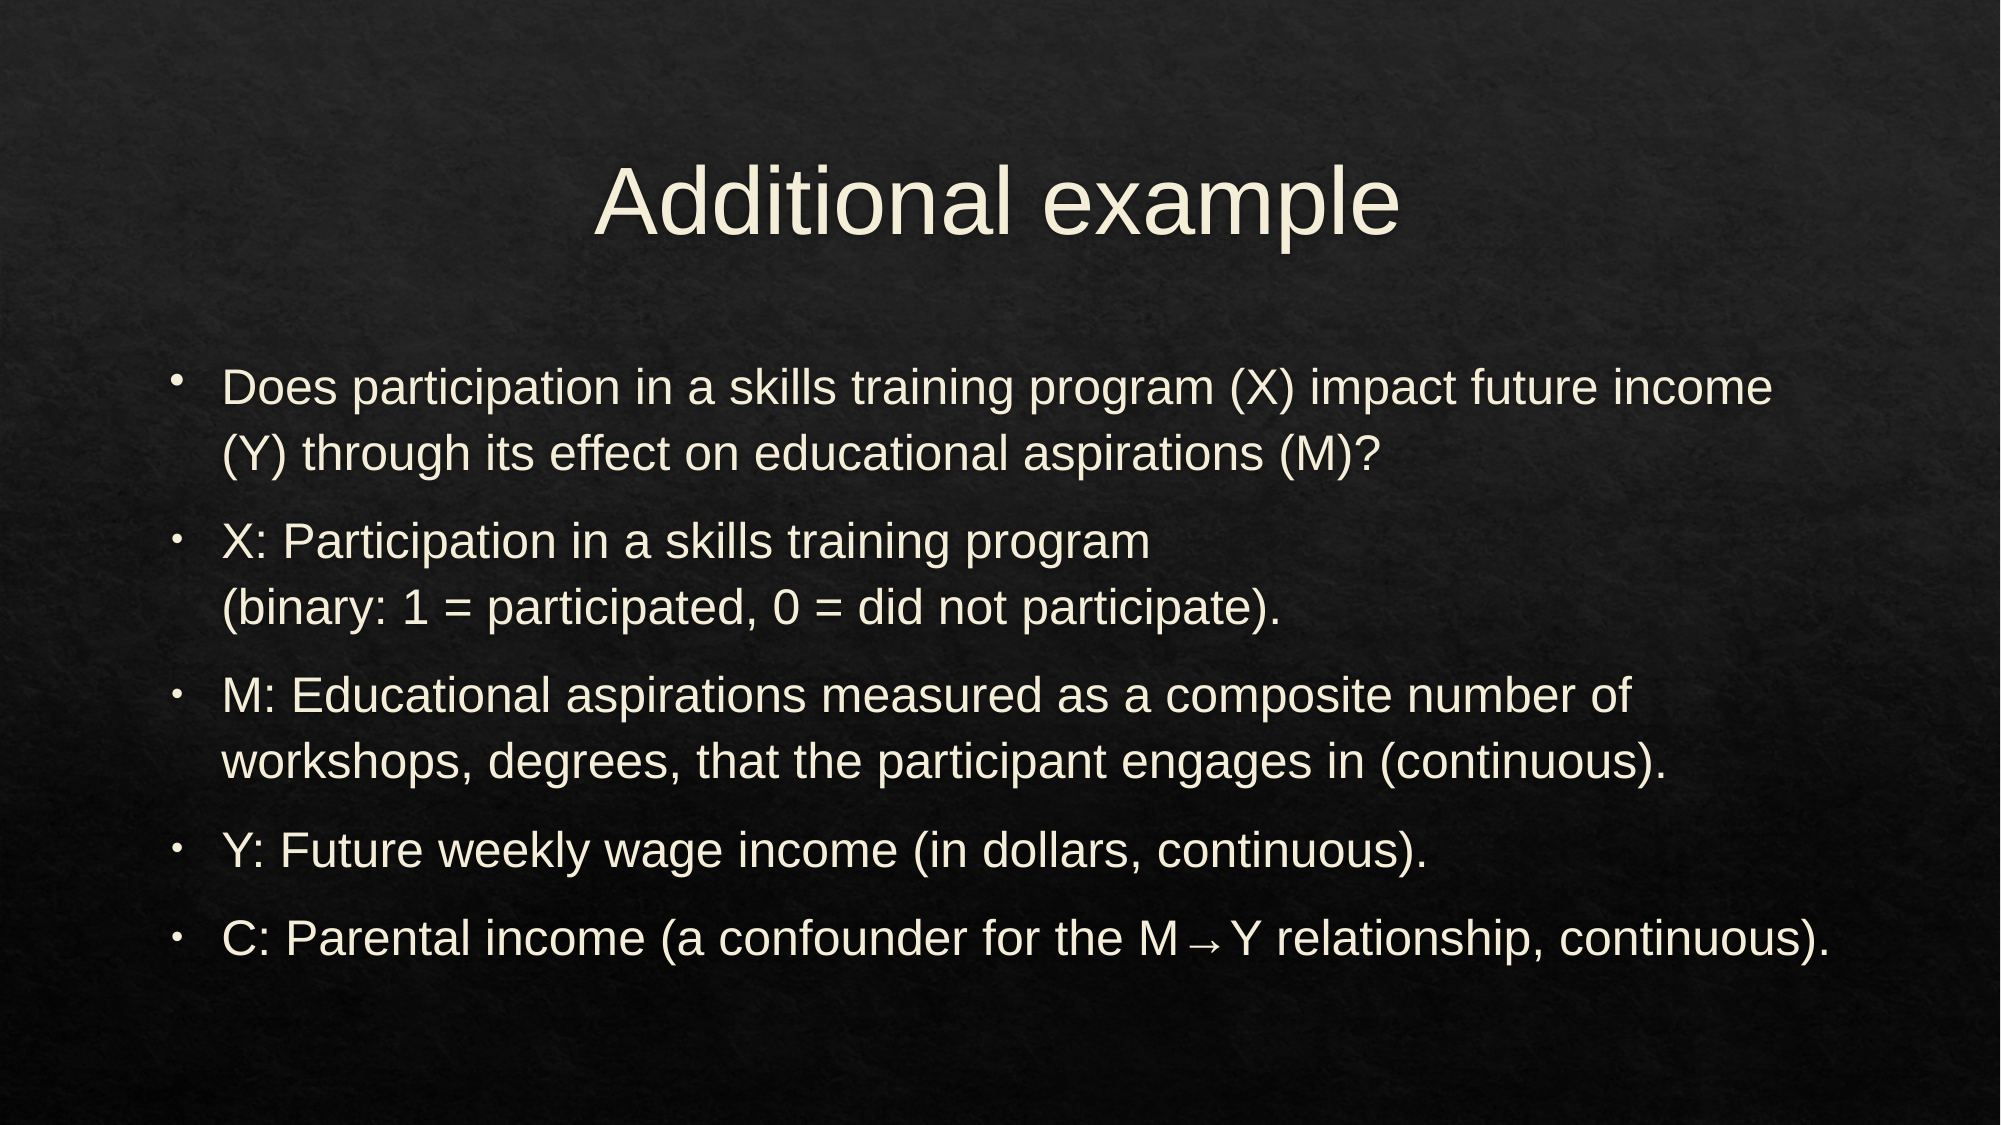

# Additional example
Does participation in a skills training program (X) impact future income (Y) through its effect on educational aspirations (M)?
X: Participation in a skills training program
(binary: 1 = participated, 0 = did not participate).
M: Educational aspirations measured as a composite number of workshops, degrees, that the participant engages in (continuous).
Y: Future weekly wage income (in dollars, continuous).
C: Parental income (a confounder for the M→Y relationship, continuous).